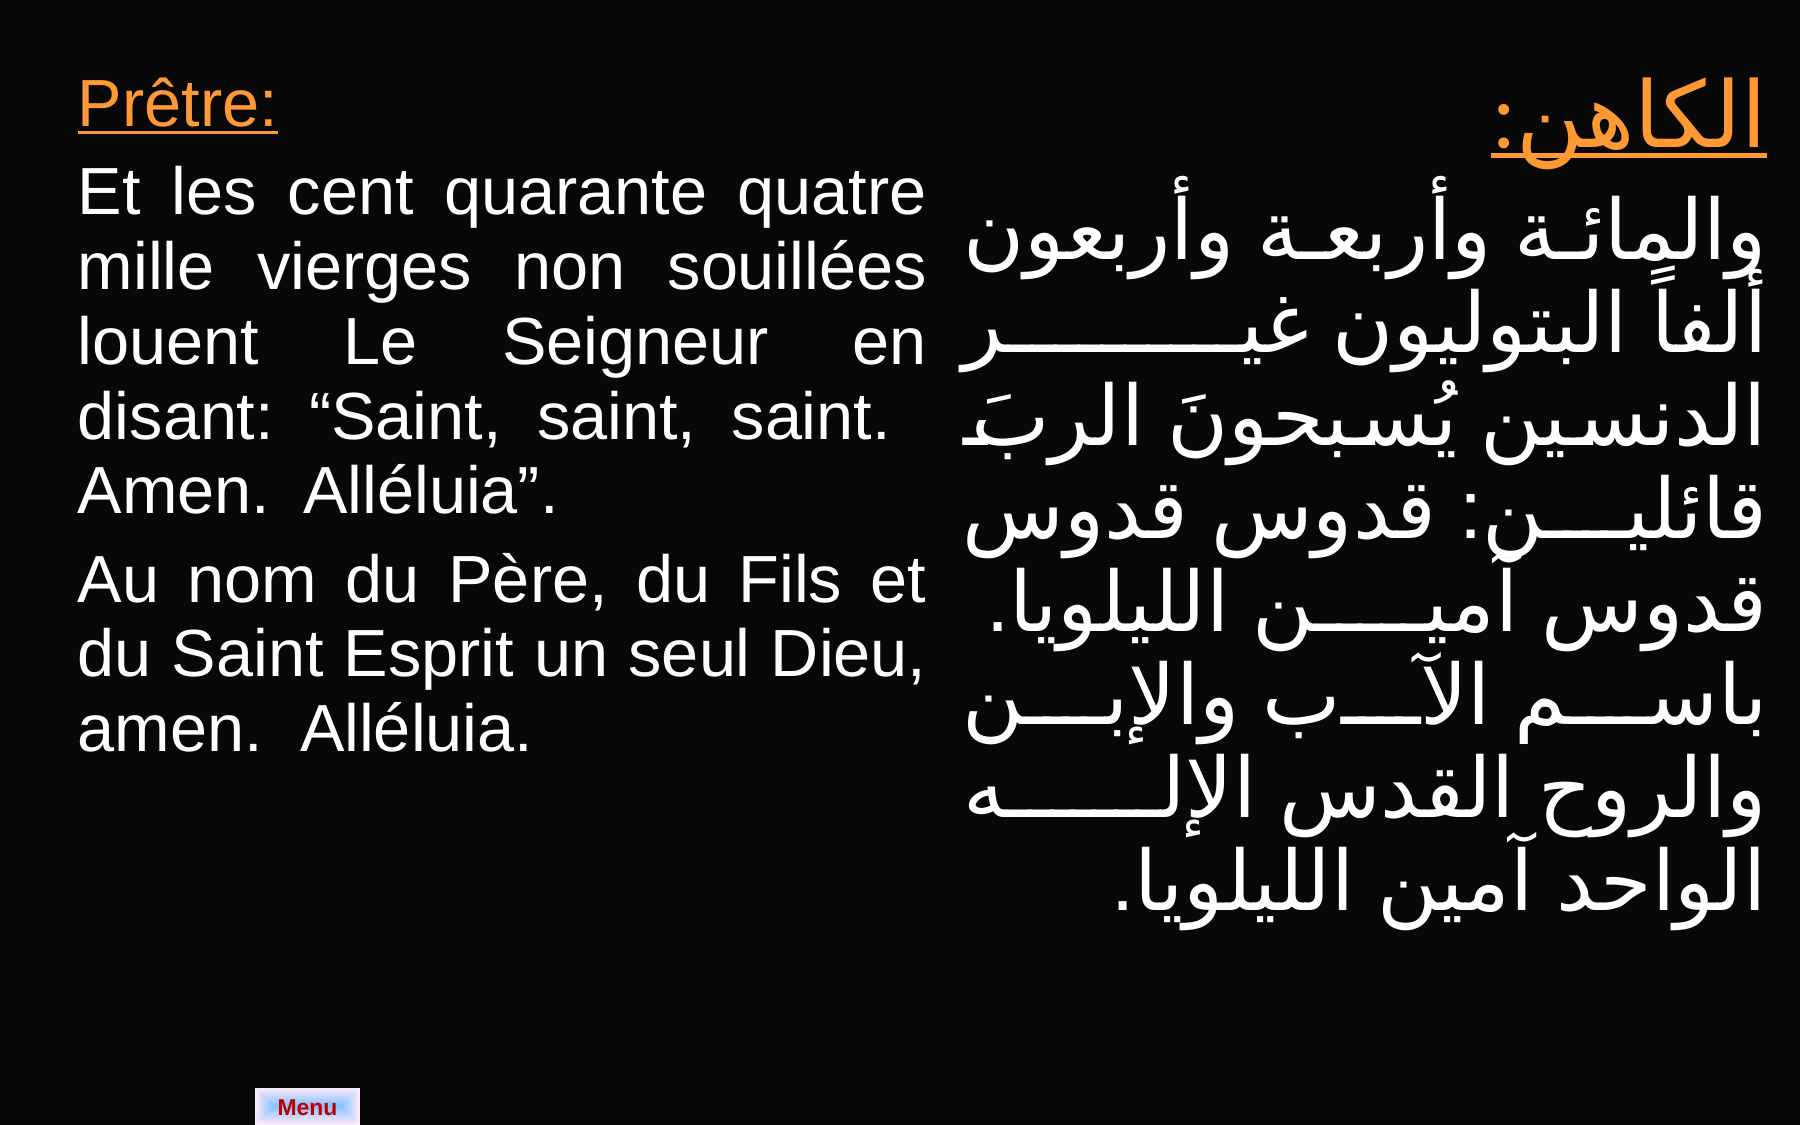

| Prêtre: Et les cent quarante quatre mille vierges non souillées louent Le Seigneur en disant: “Saint, saint, saint. Amen. Alléluia”. Au nom du Père, du Fils et du Saint Esprit un seul Dieu, amen. Alléluia. | الكاهن: والمائة وأربعة وأربعون ألفاً البتوليون غير الدنسين يُسبحونَ الربَ قائلين: قدوس قدوس قدوس آمين الليلويا. باسم الآب والإبن والروح القدس الإله الواحد آمين الليلويا. |
| --- | --- |

Menu